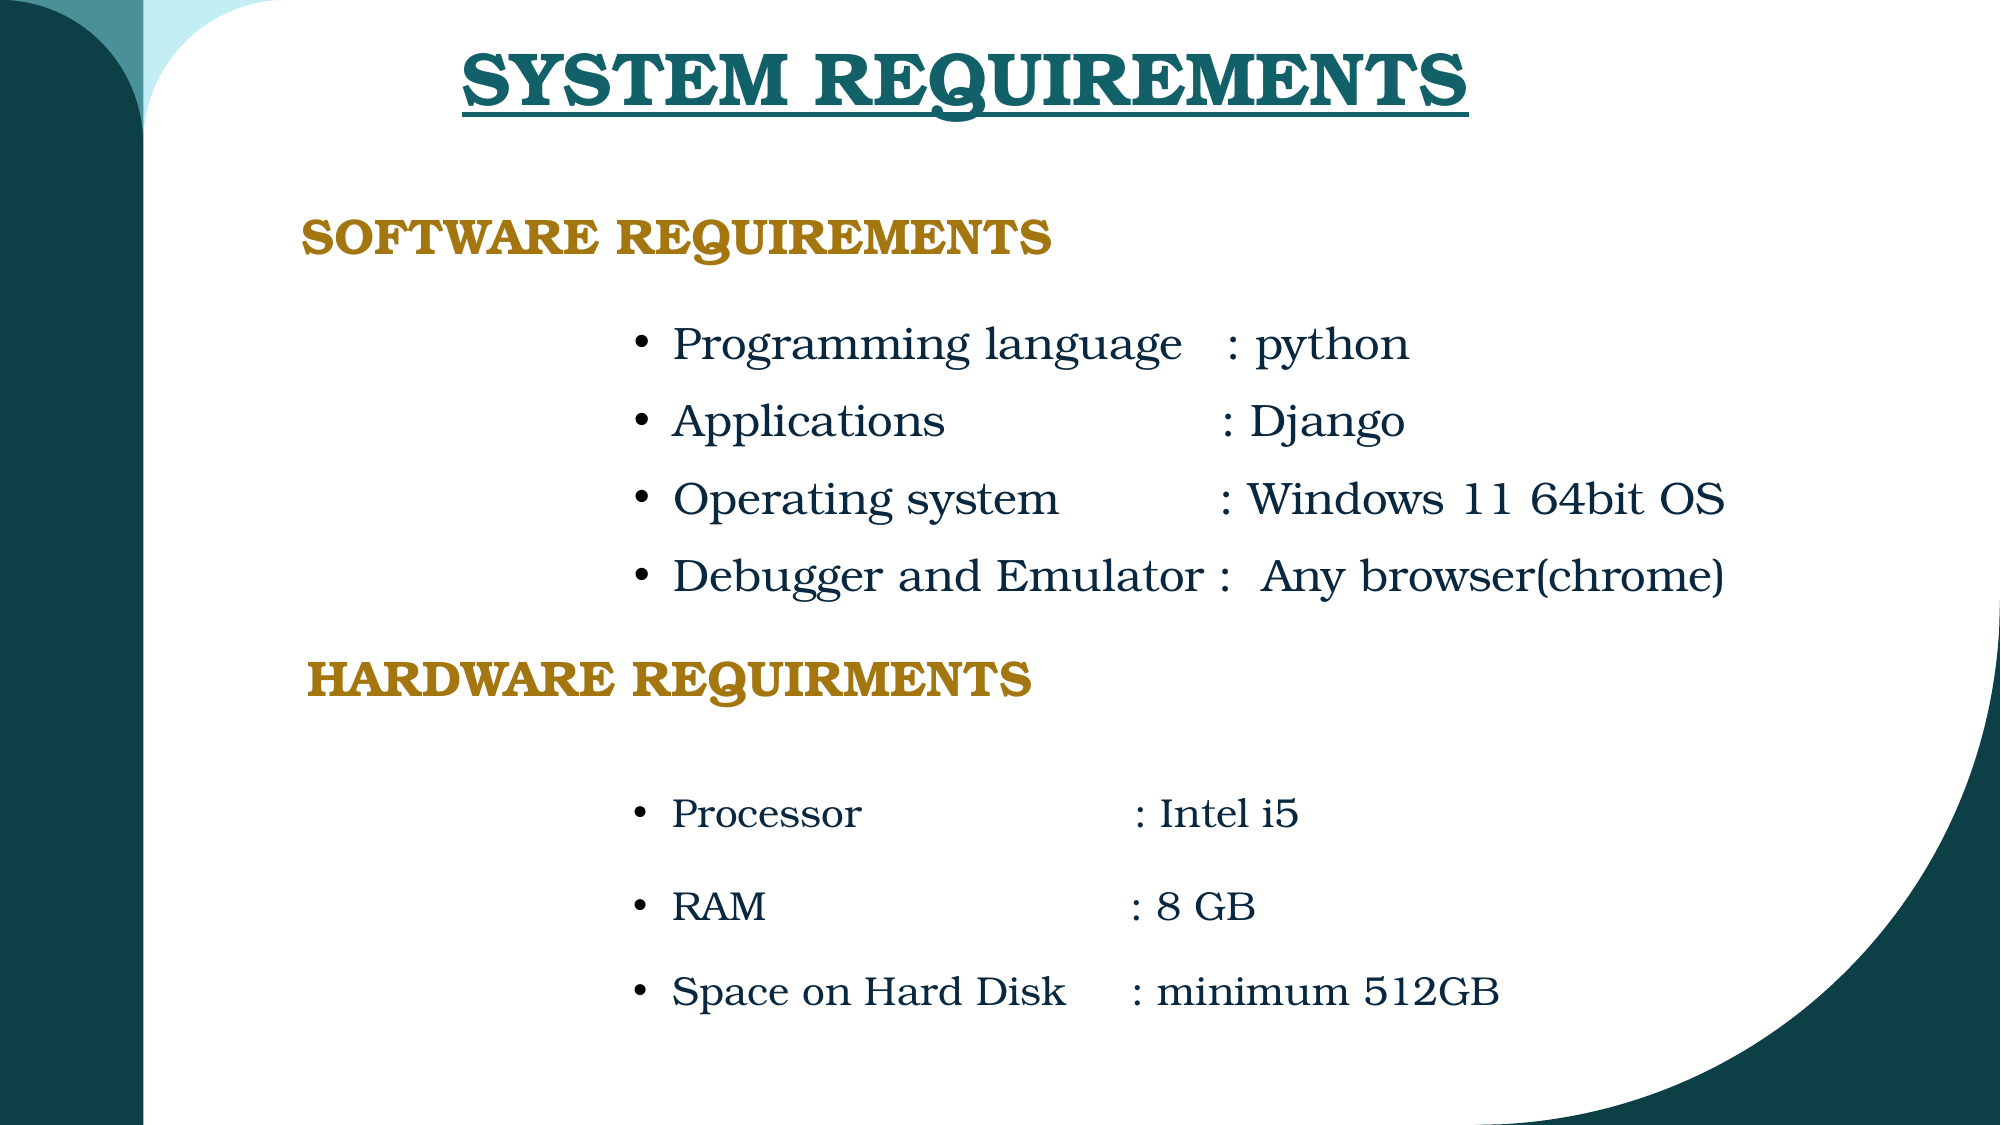

# SYSTEM REQUIREMENTS
SOFTWARE REQUIREMENTS
Programming language   : python
Applications                   : Django
Operating system           : Windows 11 64bit OS
Debugger and Emulator :  Any browser(chrome)

HARDWARE REQUIRMENTS
Processor                     : Intel i5
RAM                            : 8 GB
Space on Hard Disk     : minimum 512GB